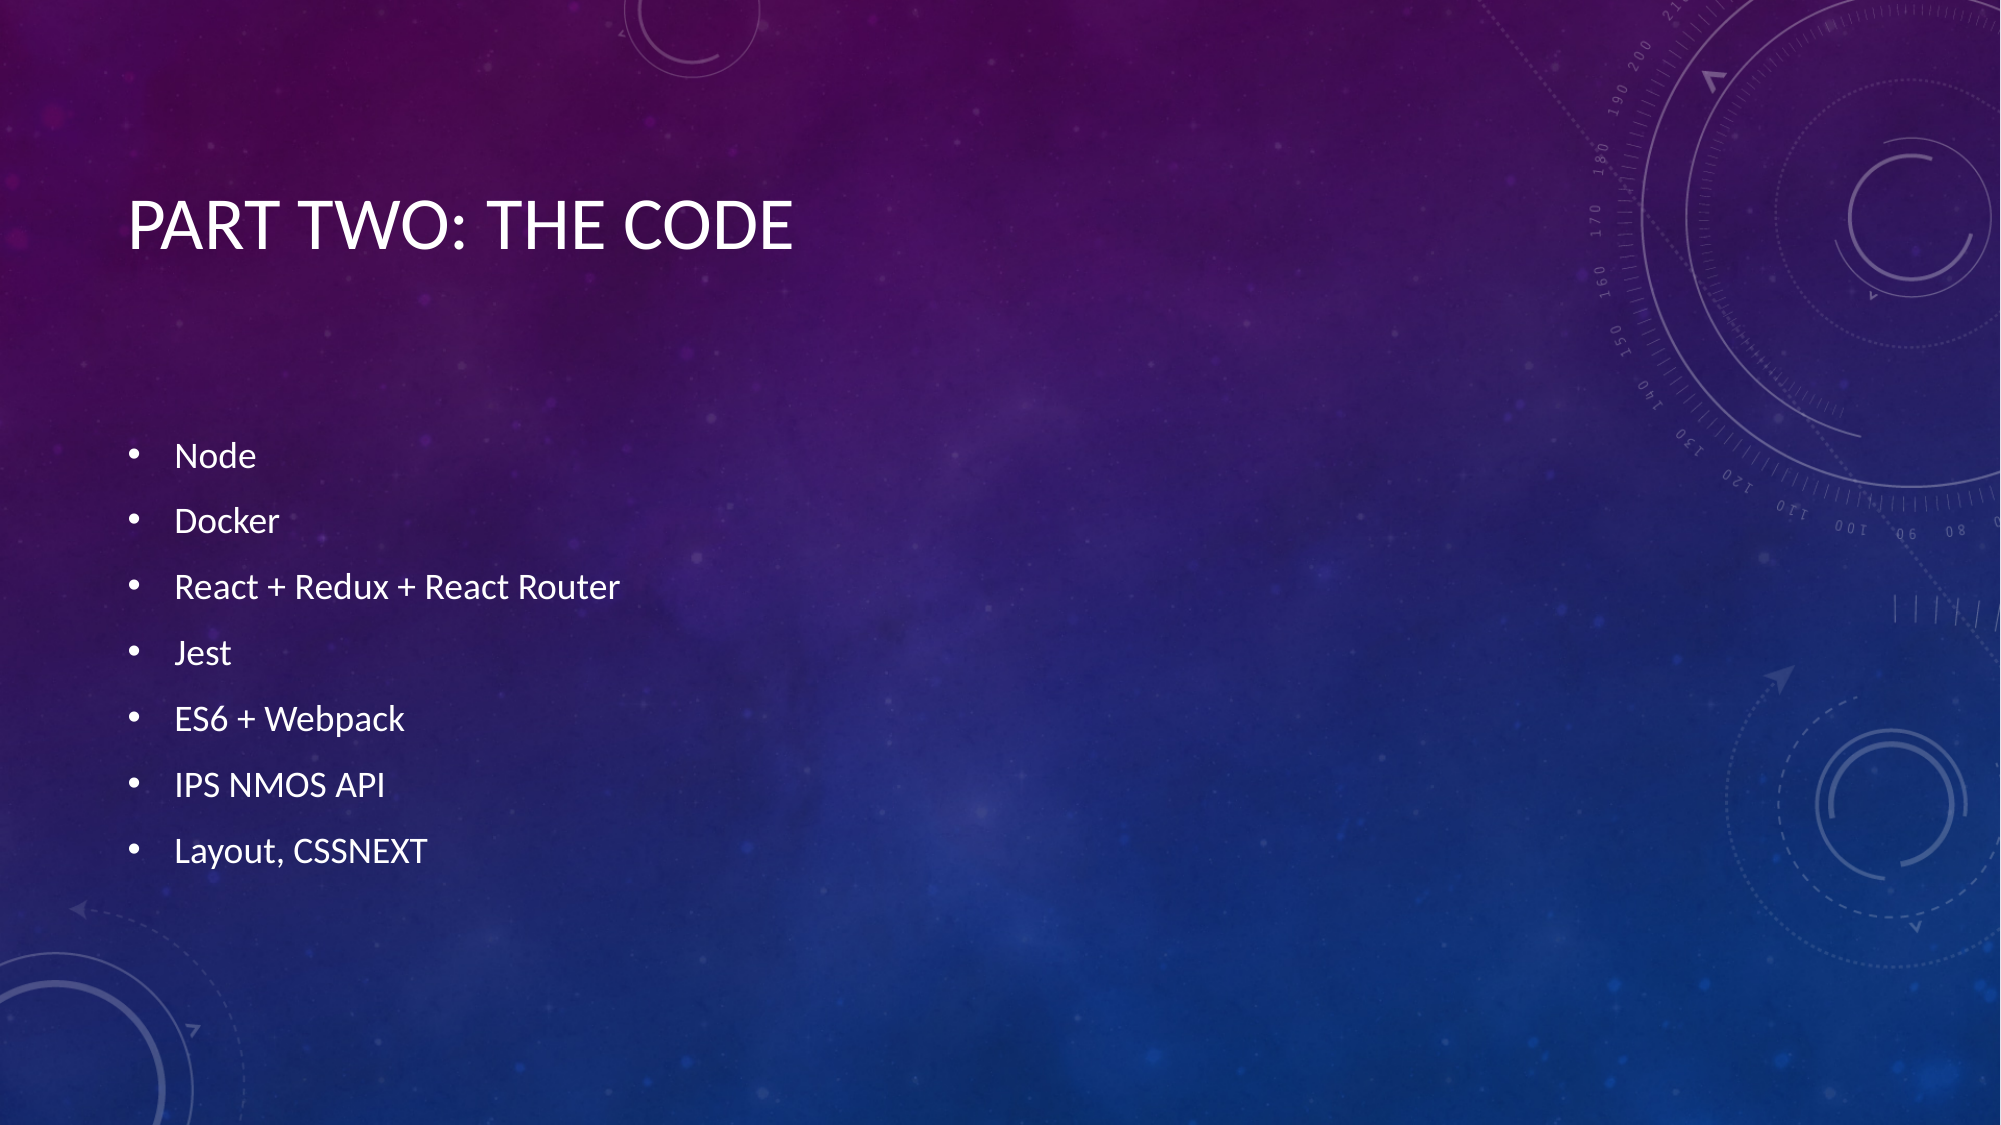

# PART TWO: the code
Node
Docker
React + Redux + React Router
Jest
ES6 + Webpack
IPS NMOS API
Layout, CSSNEXT